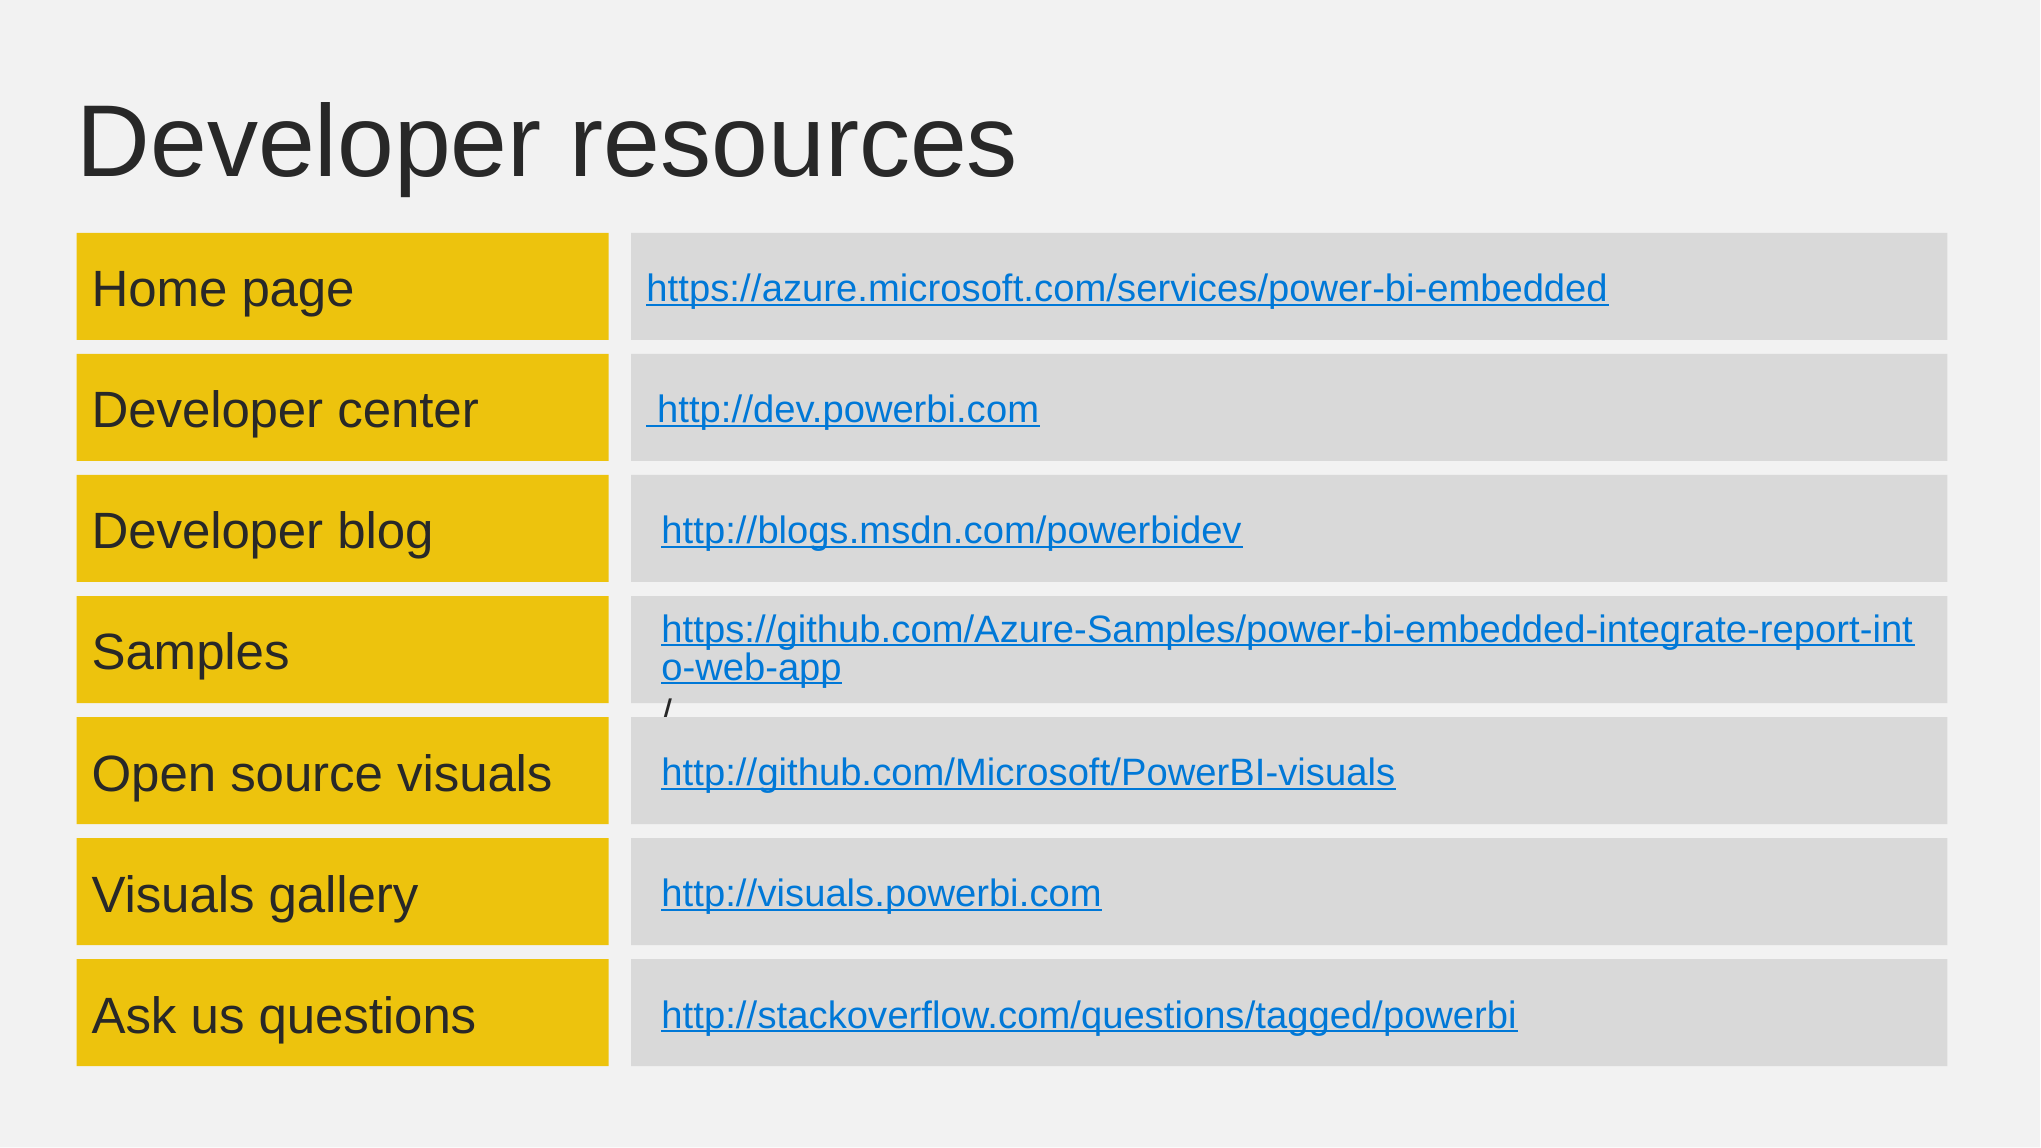

Developer resources

Home page
https://azure.microsoft.com/services/power-bi-embedded
Developer center
 http://dev.powerbi.com
Developer blog
http://blogs.msdn.com/powerbidev
Samples
https://github.com/Azure-Samples/power-bi-embedded-integrate-report-into-web-app/
Open source visuals
http://github.com/Microsoft/PowerBI-visuals
Visuals gallery
http://visuals.powerbi.com
Ask us questions
http://stackoverflow.com/questions/tagged/powerbi